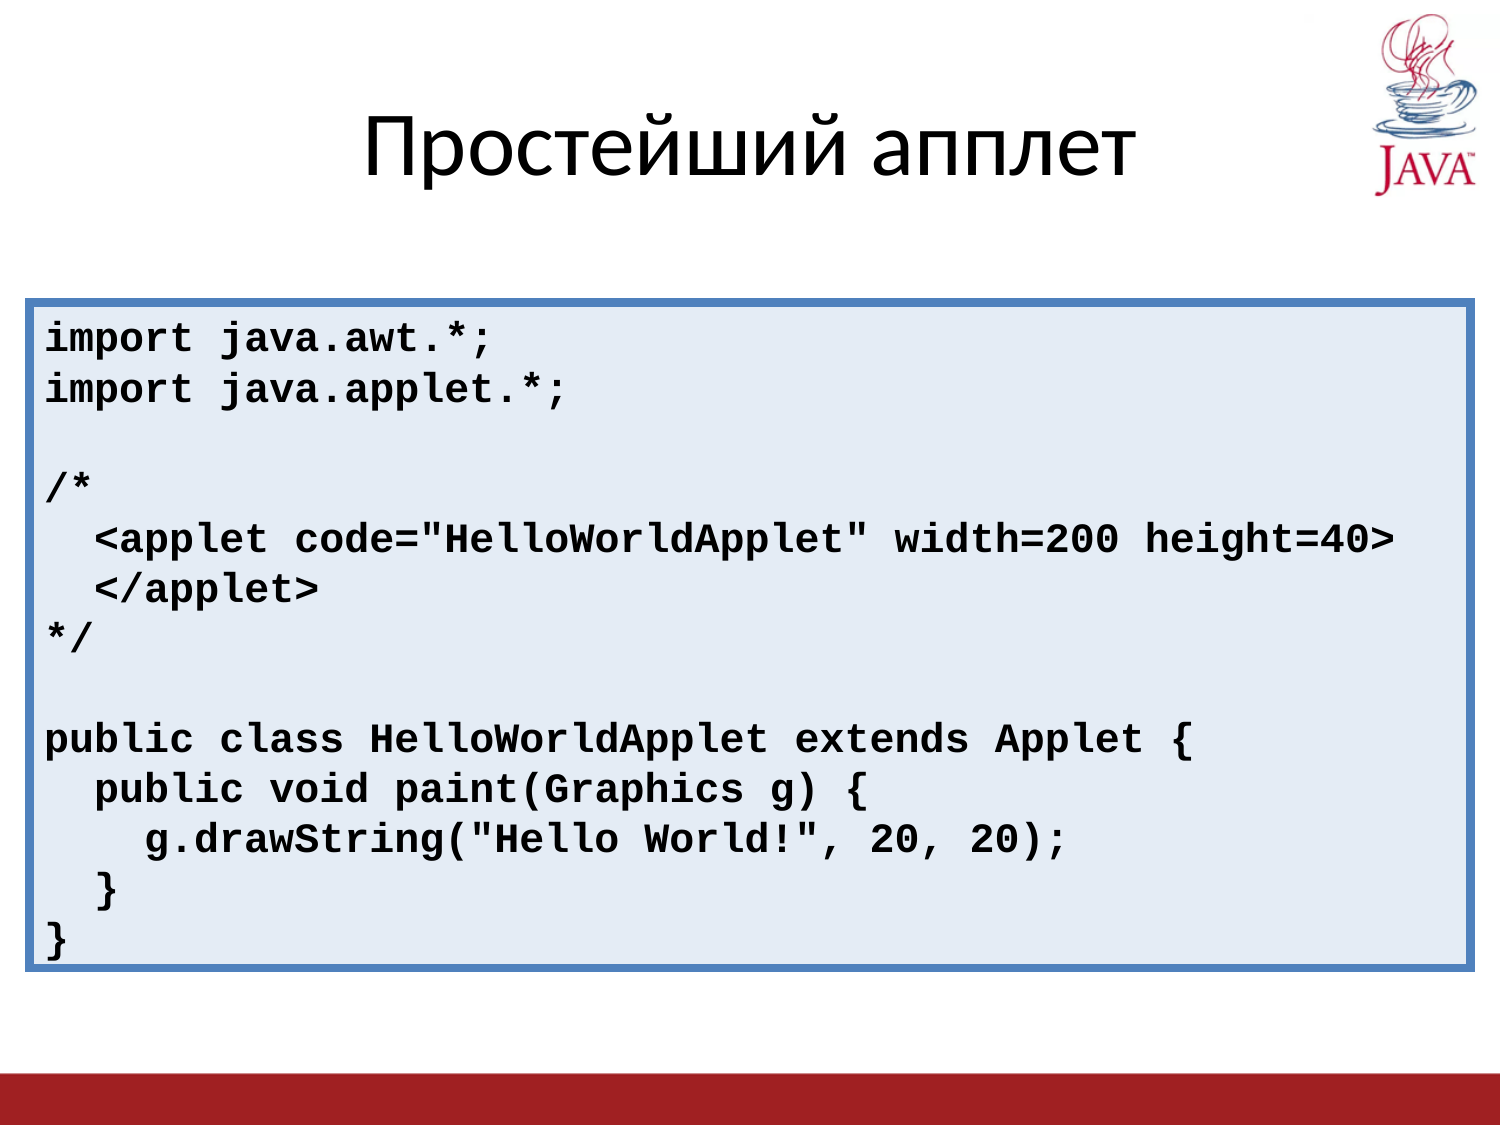

# Простейший апплет
import java.awt.*;
import java.applet.*;

/*
  <applet code="HelloWorldApplet" width=200 height=40>
  </applet>
*/

public class HelloWorldApplet extends Applet {
  public void paint(Graphics g) {
    g.drawString("Hello World!", 20, 20);
  }
}